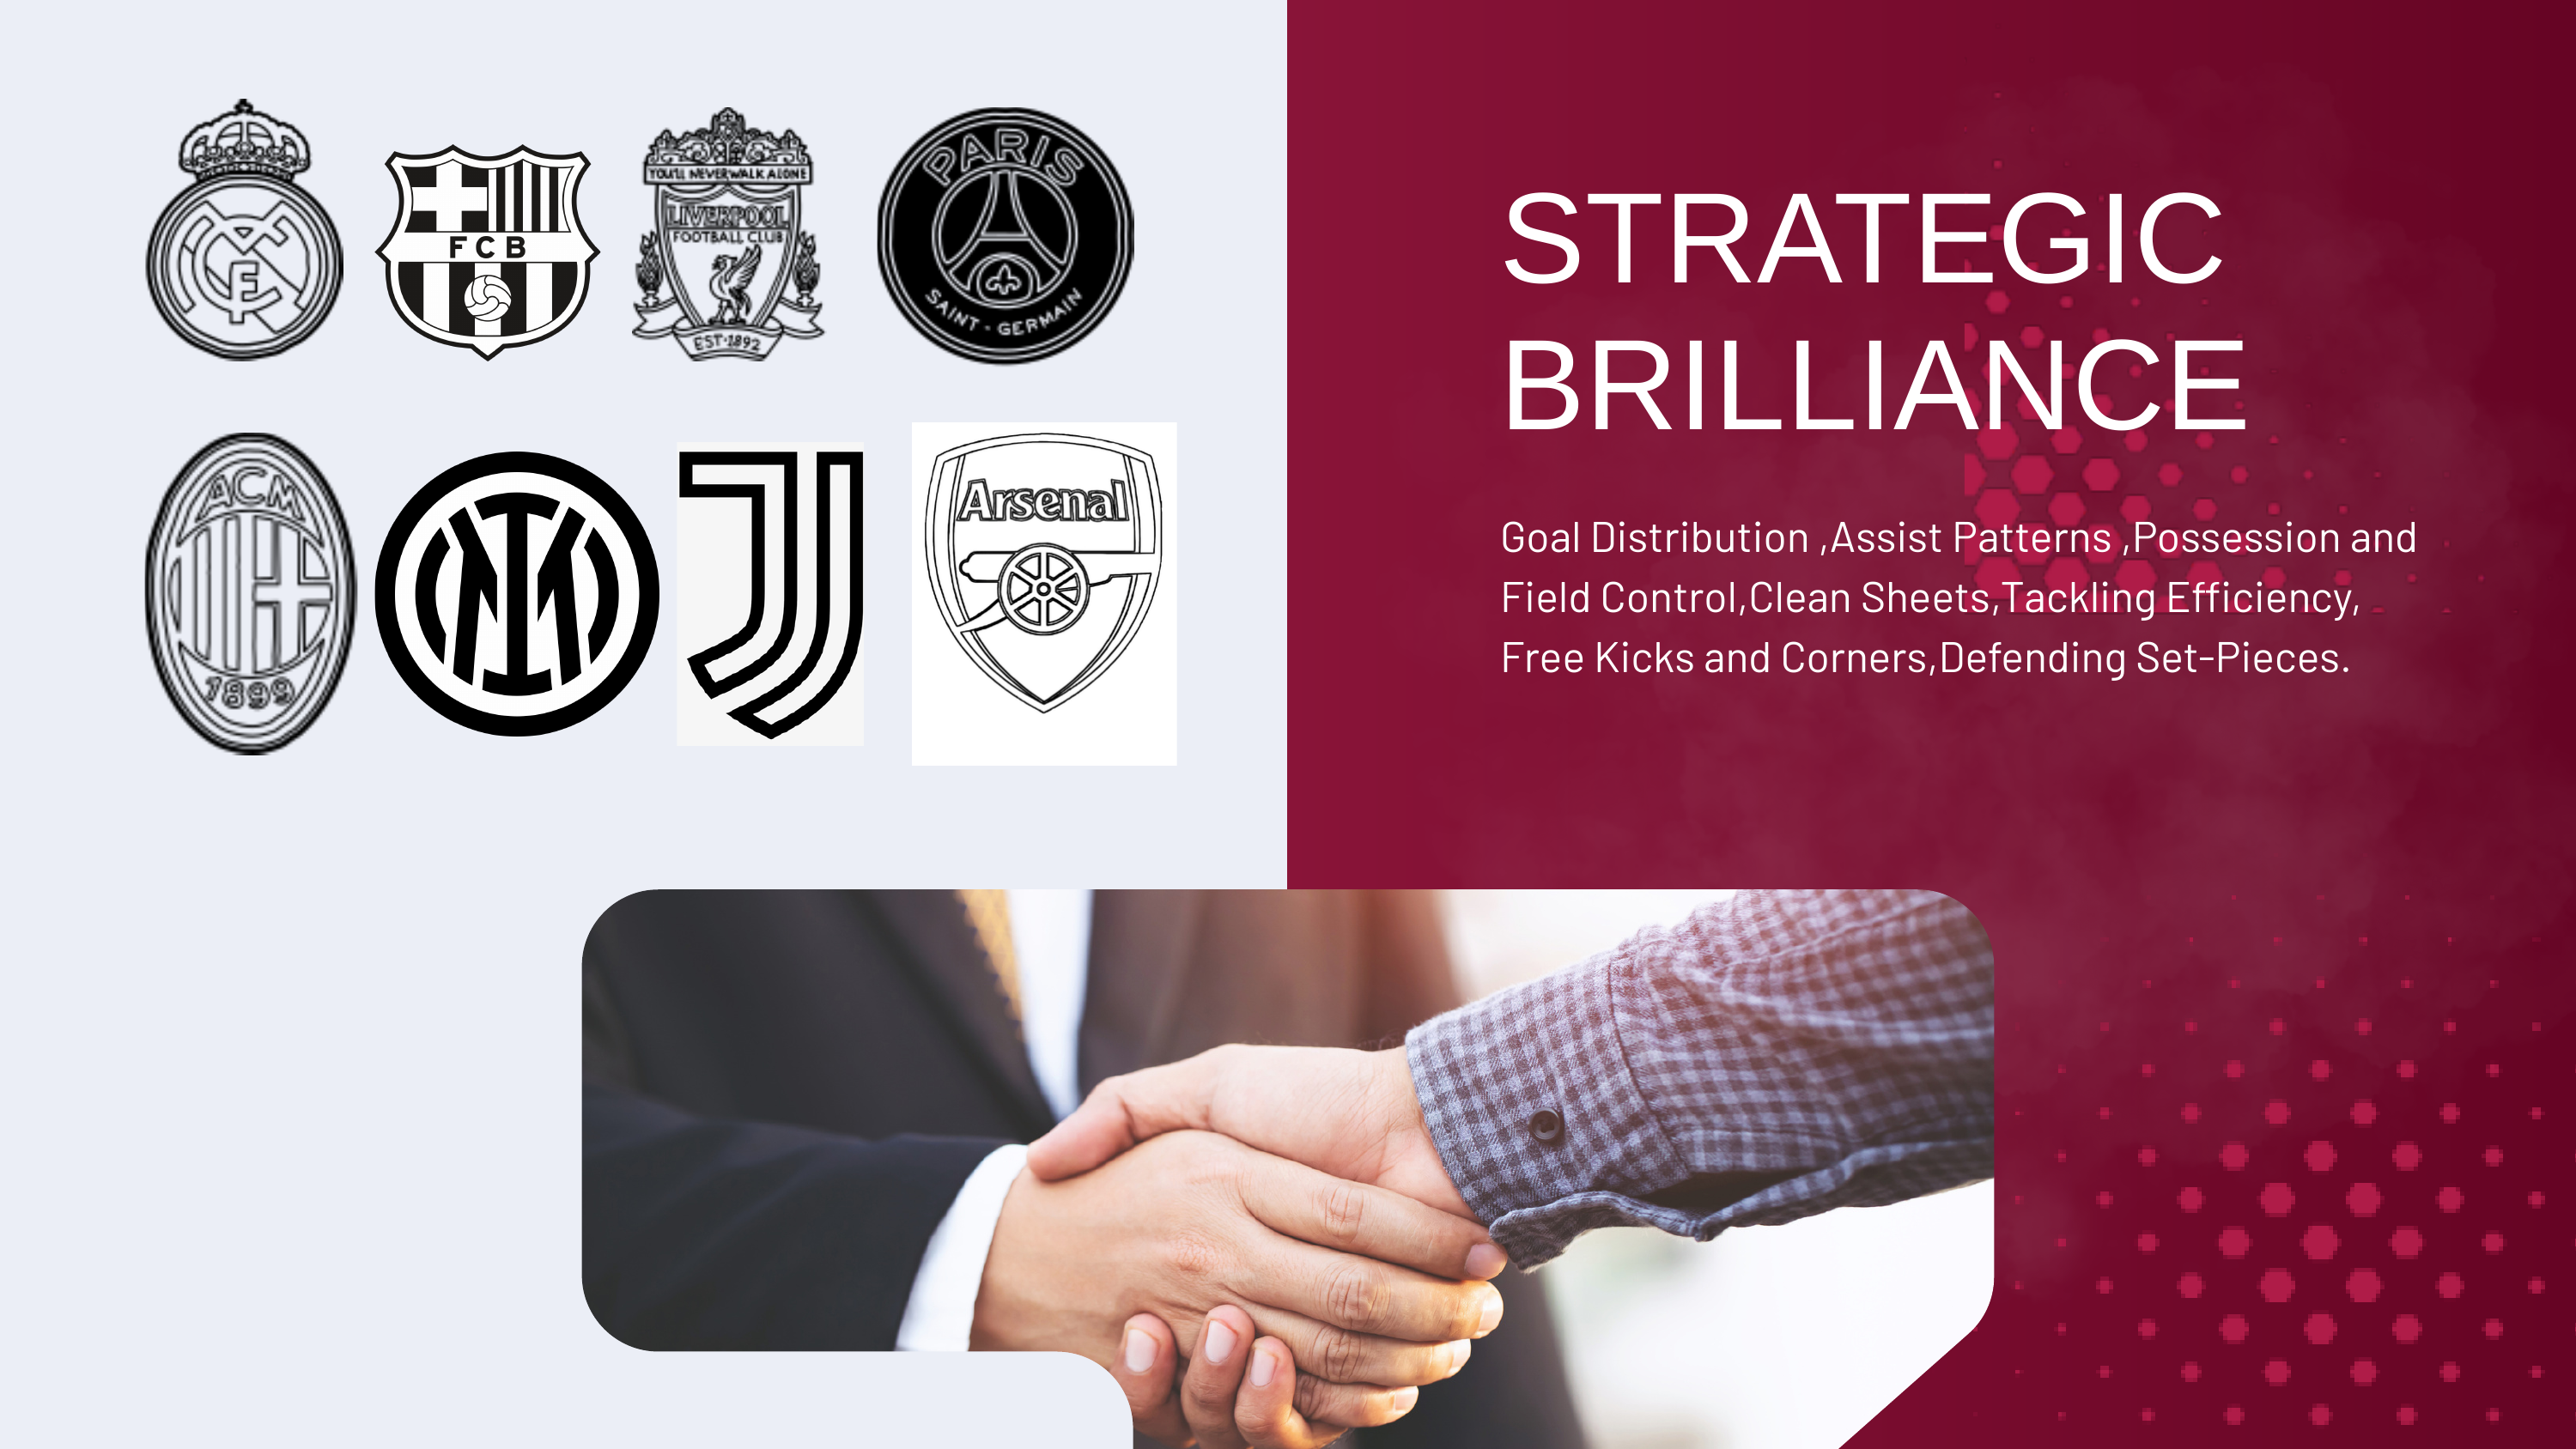

STRATEGIC BRILLIANCE

Goal Distribution ,Assist Patterns ,Possession and Field Control,Clean Sheets,Tackling Efficiency, Free Kicks and Corners,Defending Set-Pieces.